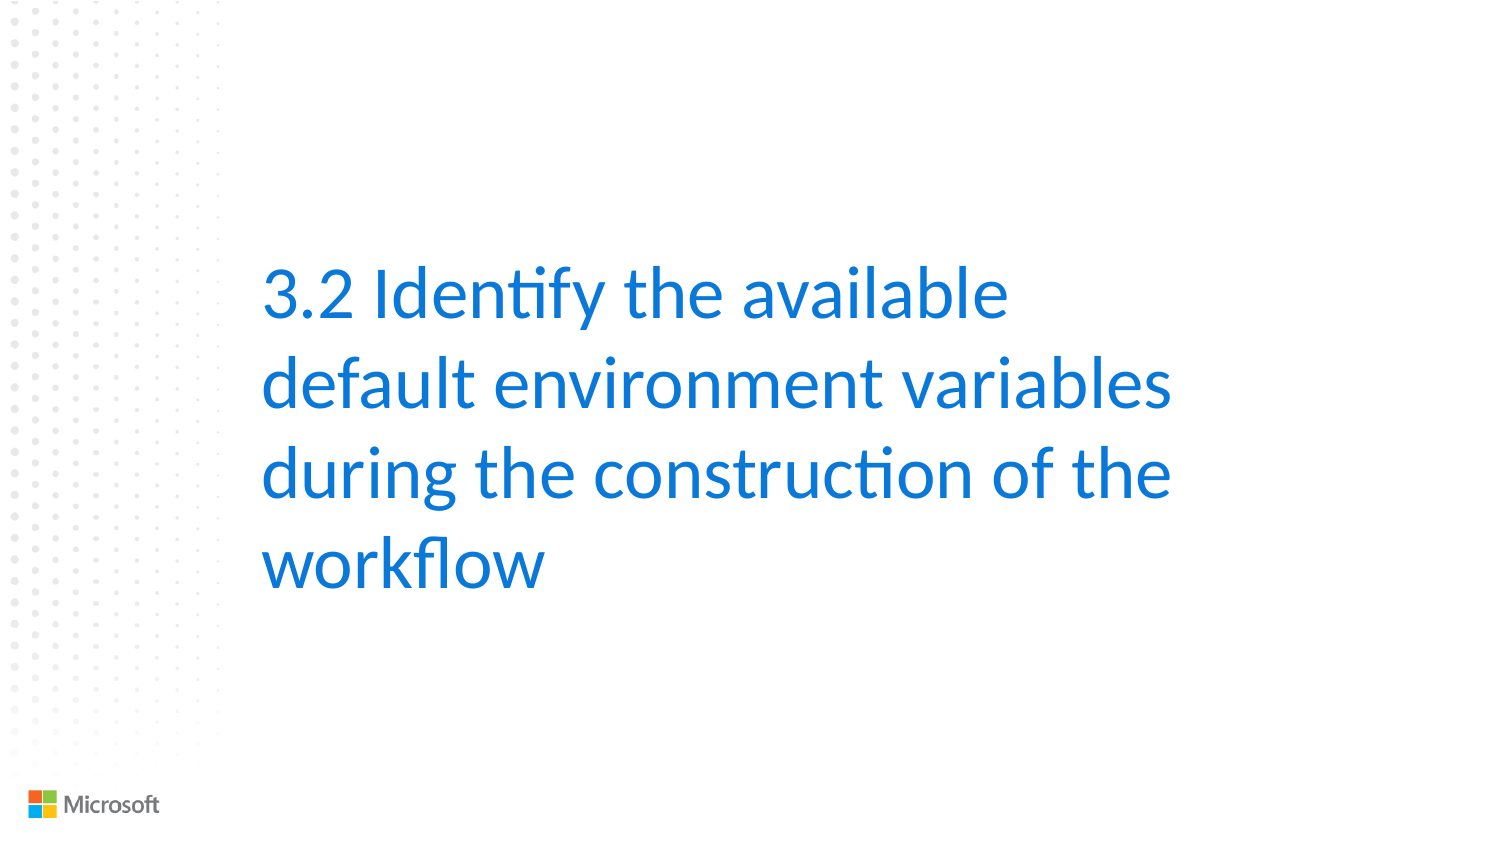

3.2 Identify the available default environment variables during the construction of the workflow